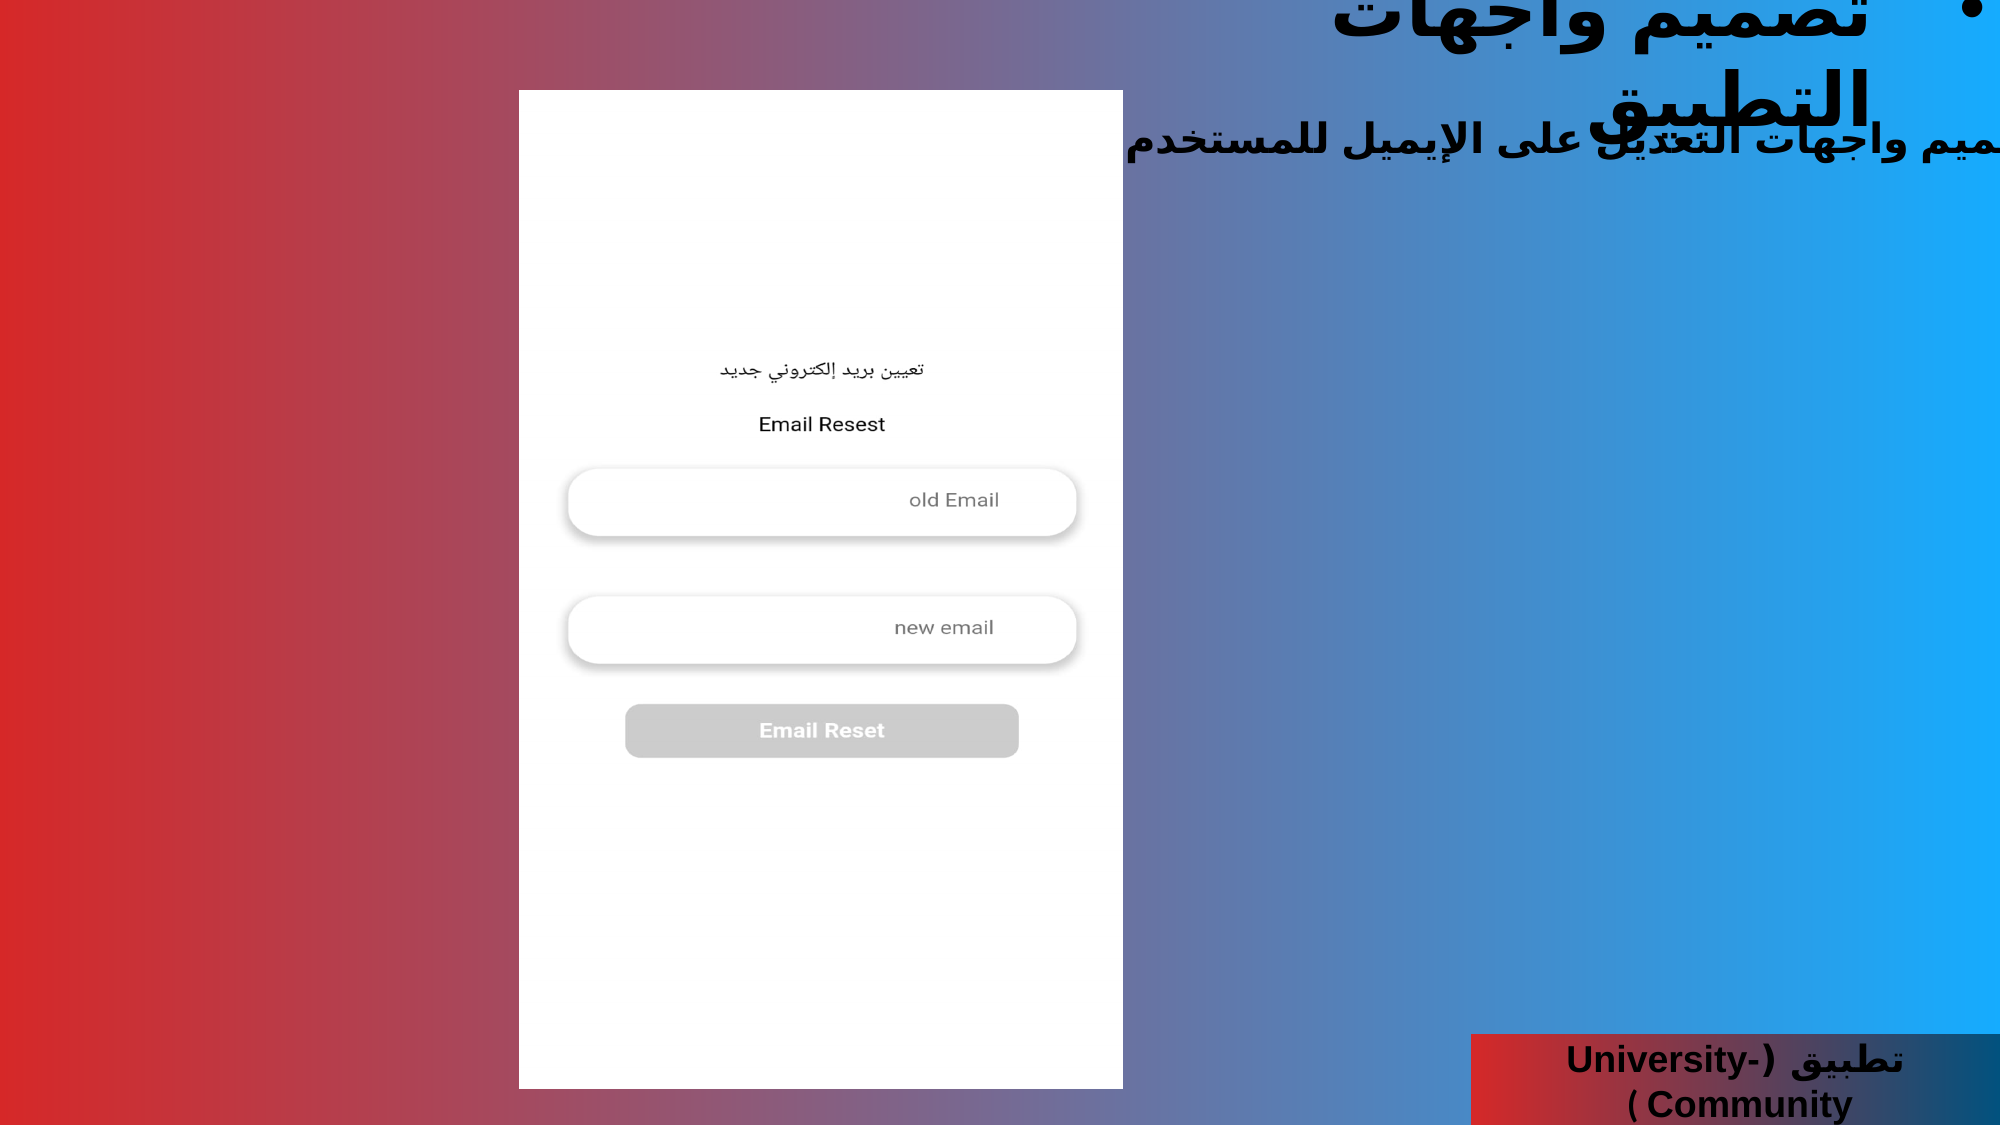

تصميم واجهات التطبيق

تصميم واجهات التعديل على الإيميل للمستخدم
تطبيق (University-Community )